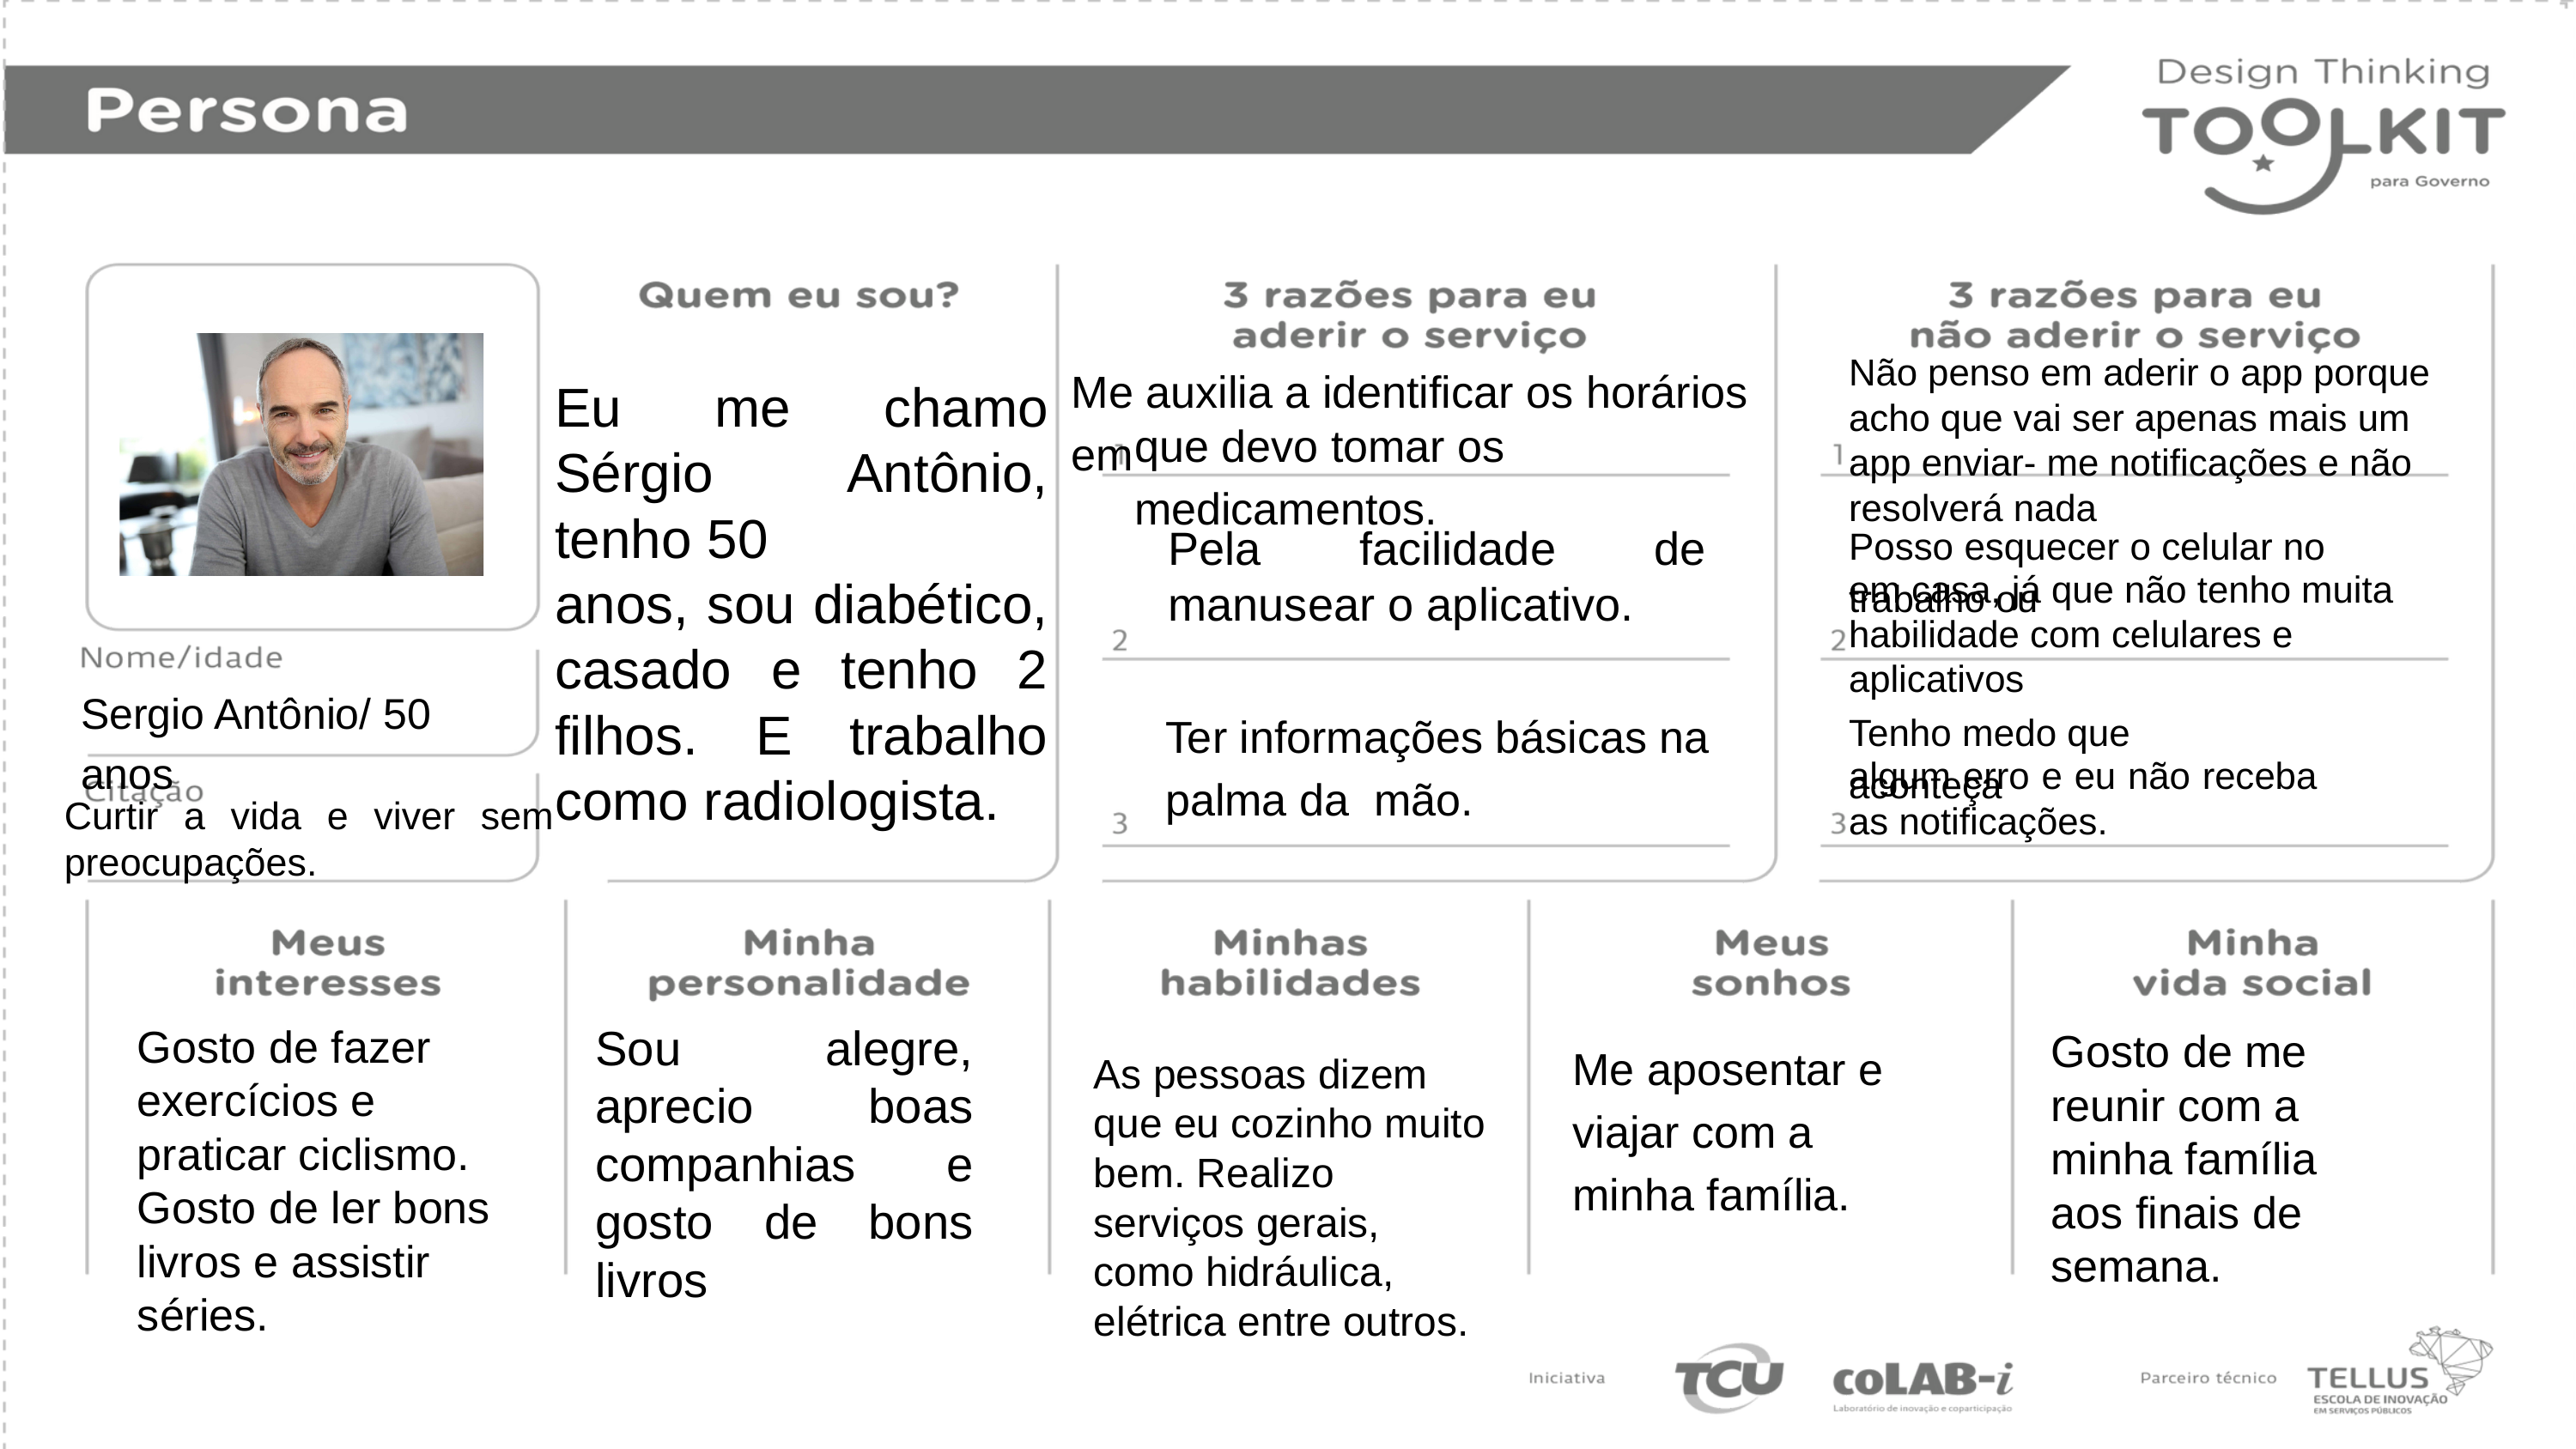

Não penso em aderir o app porque acho que vai ser apenas mais um app enviar- me notificações e não resolverá nada
Me auxilia a identificar os horários em
Eu me chamo Sérgio Antônio, tenho 50
anos, sou diabético, casado e tenho 2 filhos. E trabalho como radiologista.
que devo tomar os medicamentos.
Posso esquecer o celular no trabalho ou
Pela facilidade de manusear o aplicativo.
em casa, já que não tenho muita habilidade com celulares e aplicativos
Sergio Antônio/ 50 anos
Ter informações básicas na palma da  mão.
Tenho medo que aconteça
algum erro e eu não receba as notificações.
Curtir a vida e viver sem preocupações.
Sou alegre, aprecio boas companhias e gosto de bons livros
Gosto de fazer exercícios e praticar ciclismo. Gosto de ler bons livros e assistir séries.
Gosto de me reunir com a minha família aos finais de semana.
Me aposentar e viajar com a minha família.
As pessoas dizem que eu cozinho muito bem. Realizo serviços gerais, como hidráulica, elétrica entre outros.